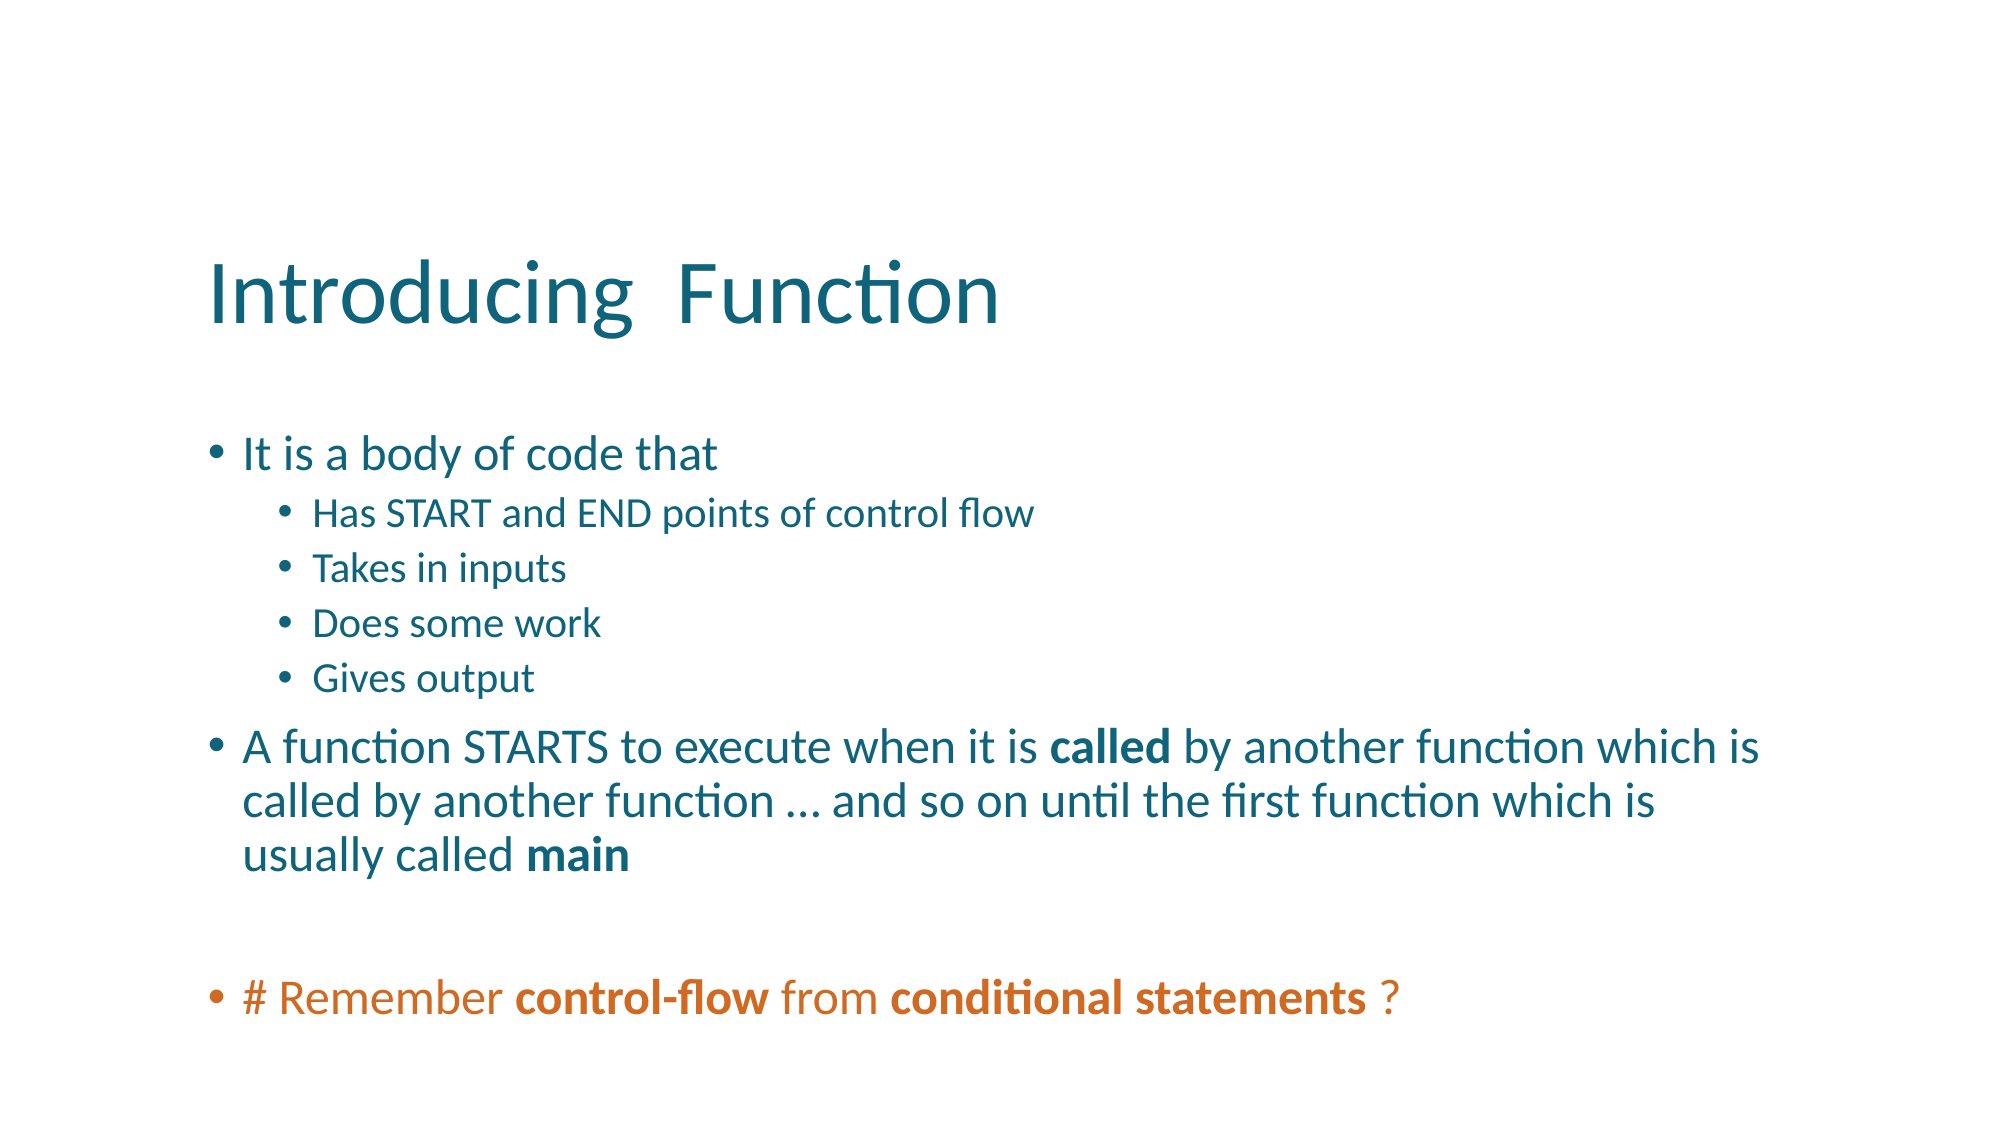

# Introducing  Function
It is a body of code that
Has START and END points of control flow
Takes in inputs
Does some work
Gives output
A function STARTS to execute when it is called by another function which is called by another function … and so on until the first function which is usually called main

# Remember control-flow from conditional statements ?